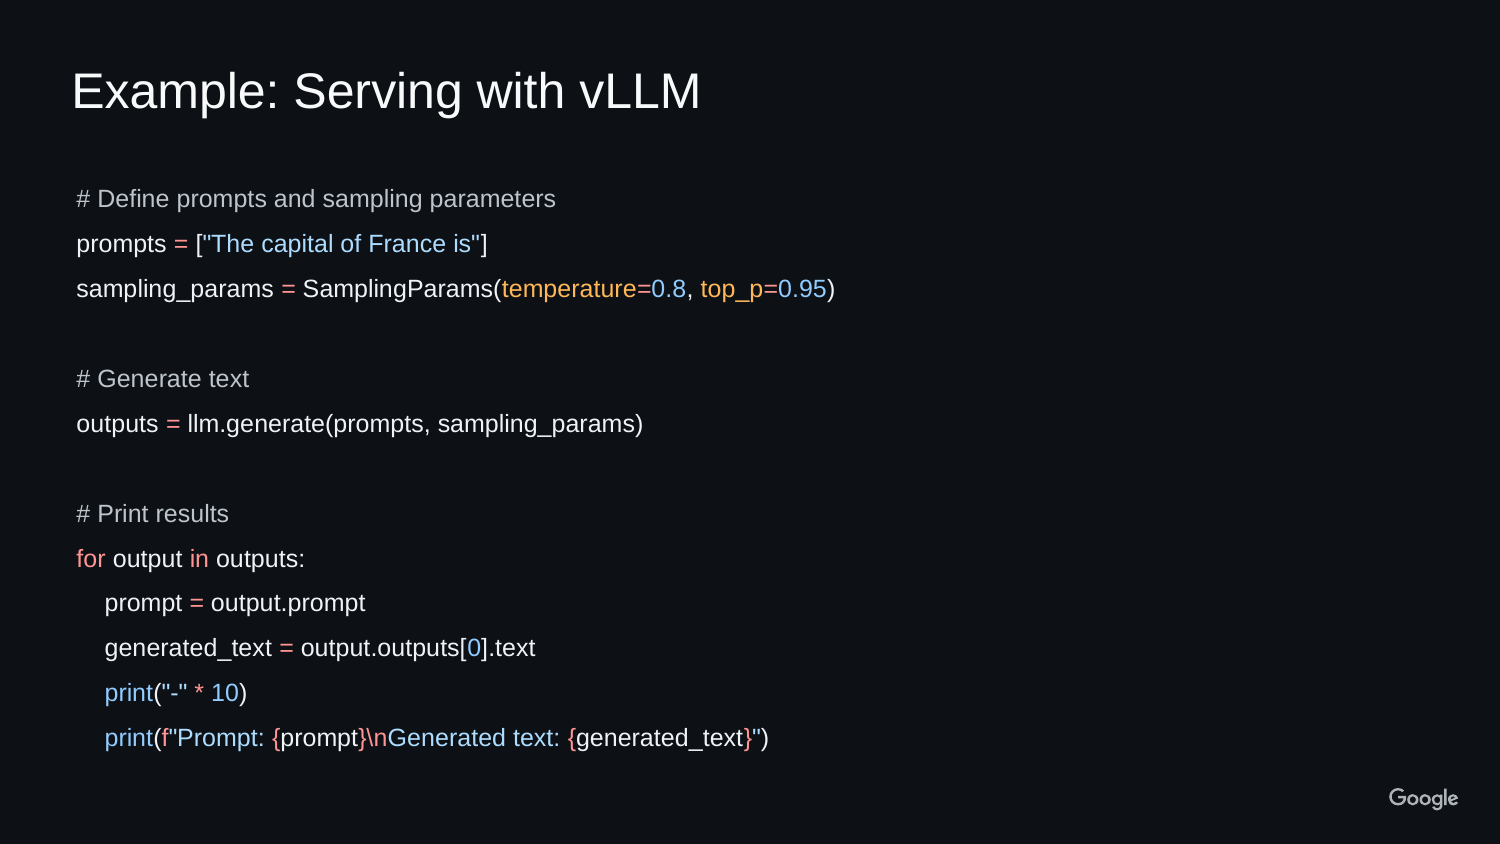

Example: Serving with vLLM
# Define prompts and sampling parameters
prompts = ["The capital of France is"]
sampling_params = SamplingParams(temperature=0.8, top_p=0.95)

# Generate text
outputs = llm.generate(prompts, sampling_params)

# Print results
for output in outputs:
    prompt = output.prompt
    generated_text = output.outputs[0].text
    print("-" * 10)
    print(f"Prompt: {prompt}\nGenerated text: {generated_text}")